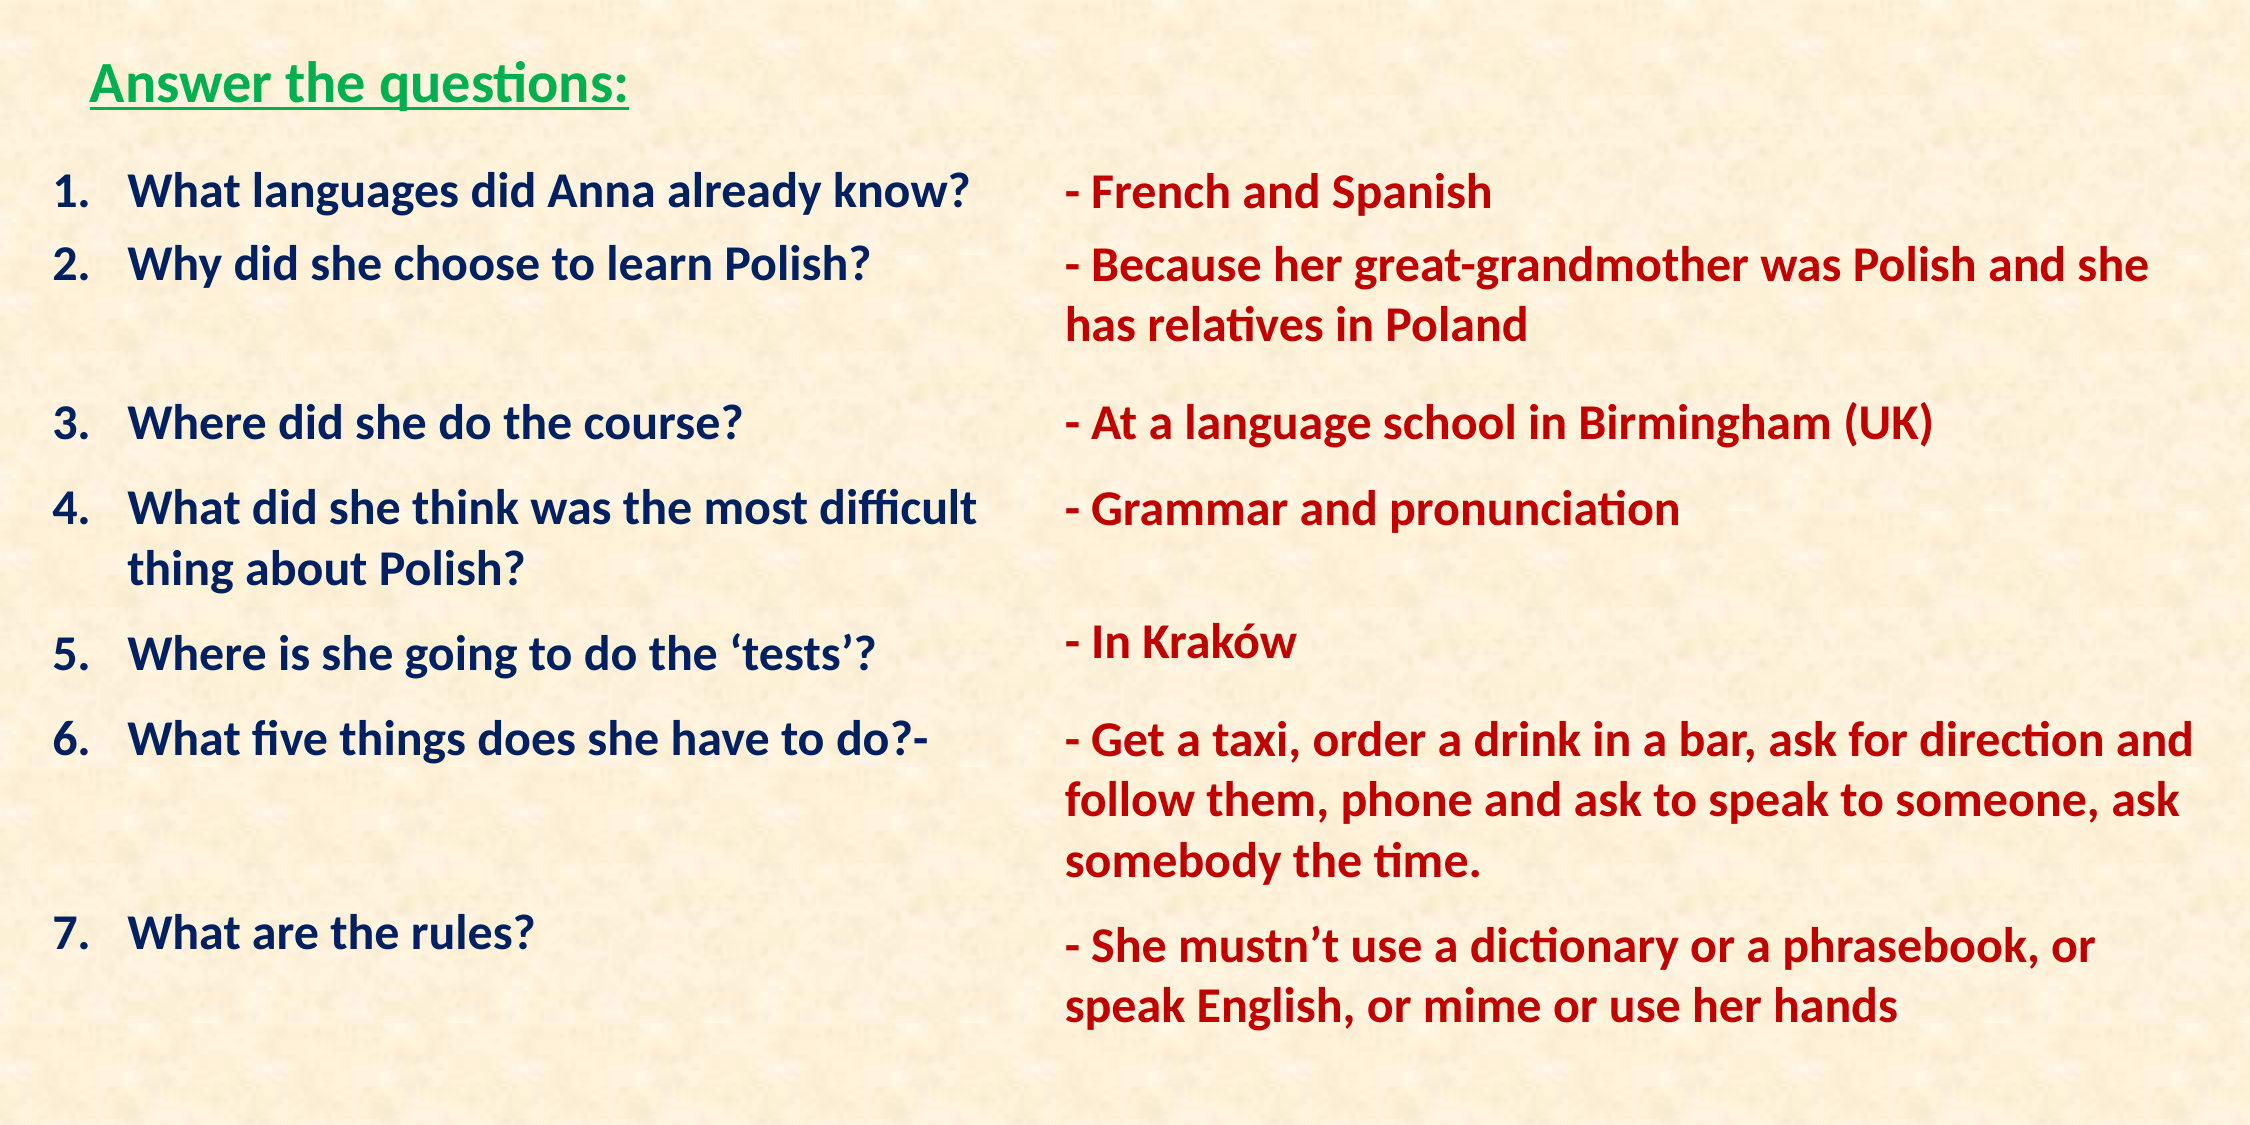

Answer the questions:
What languages did Anna already know?
Why did she choose to learn Polish?

Where did she do the course?
What did she think was the most difficult thing about Polish?
Where is she going to do the ‘tests’?
What five things does she have to do?-

What are the rules?
- French and Spanish
- Because her great-grandmother was Polish and she has relatives in Poland
- At a language school in Birmingham (UK)
- Grammar and pronunciation

- In Kraków
- Get a taxi, order a drink in a bar, ask for direction and follow them, phone and ask to speak to someone, ask somebody the time.
- She mustn’t use a dictionary or a phrasebook, or speak English, or mime or use her hands